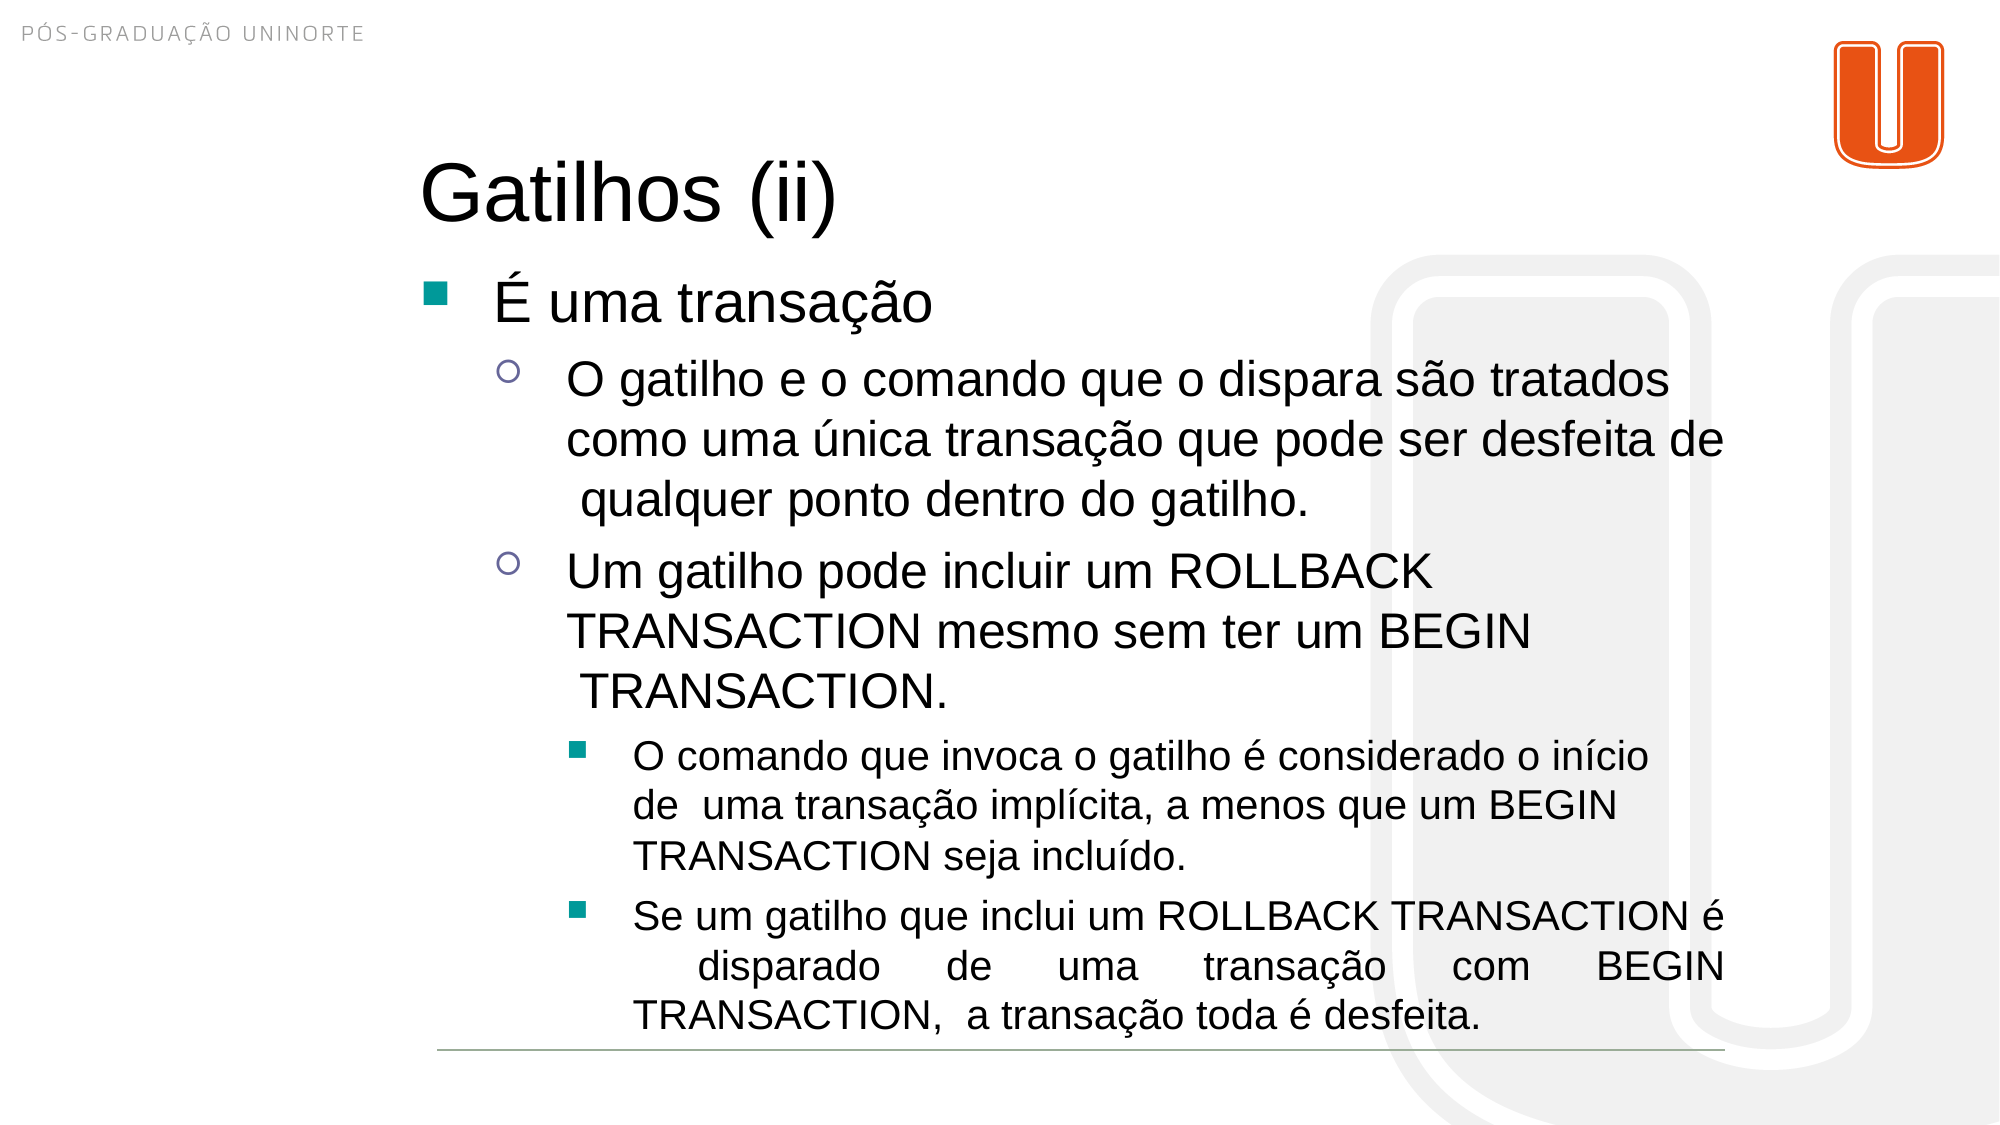

96/22
# Gatilhos (ii)
É uma transação
O gatilho e o comando que o dispara são tratados  como uma única transação que pode ser desfeita de  qualquer ponto dentro do gatilho.
Um gatilho pode incluir um ROLLBACK  TRANSACTION mesmo sem ter um BEGIN  TRANSACTION.
O comando que invoca o gatilho é considerado o início de  uma transação implícita, a menos que um BEGIN  TRANSACTION seja incluído.
Se um gatilho que inclui um ROLLBACK TRANSACTION é  disparado de uma transação com BEGIN TRANSACTION,  a transação toda é desfeita.